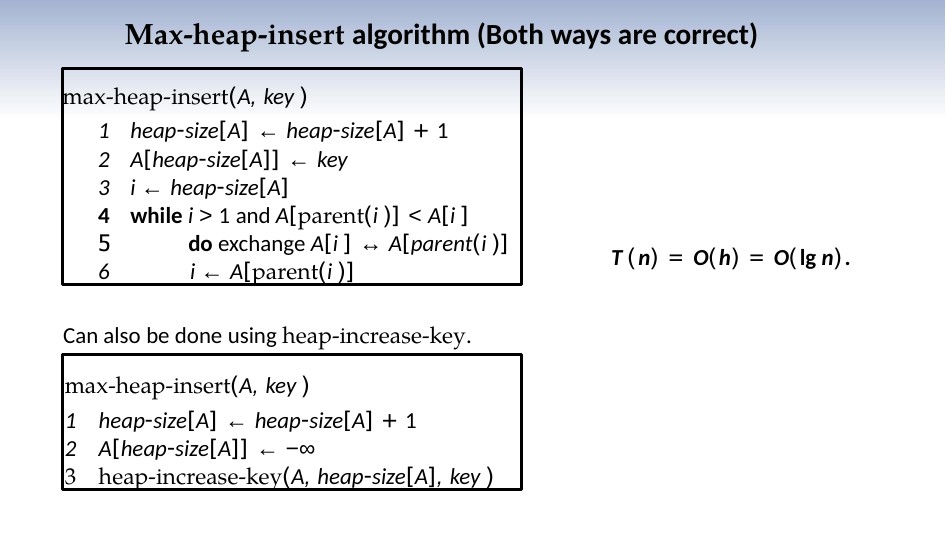

Max-heap-insert algorithm (Both ways are correct)
max-heap-insert(A, key )
heap-size[A] ← heap-size[A] + 1
A[heap-size[A]] ← key
i ← heap-size[A]
while i > 1 and A[parent(i )] < A[i ]
        do exchange A[i ] ↔ A[parent(i )]
          i ← A[parent(i )]
T (n) = O(h) = O(lg n).
Can also be done using heap-increase-key.

max-heap-insert(A, key )
heap-size[A] ← heap-size[A] + 1
A[heap-size[A]] ← −∞
heap-increase-key(A, heap-size[A], key )
Mumit Khan
18 / 29